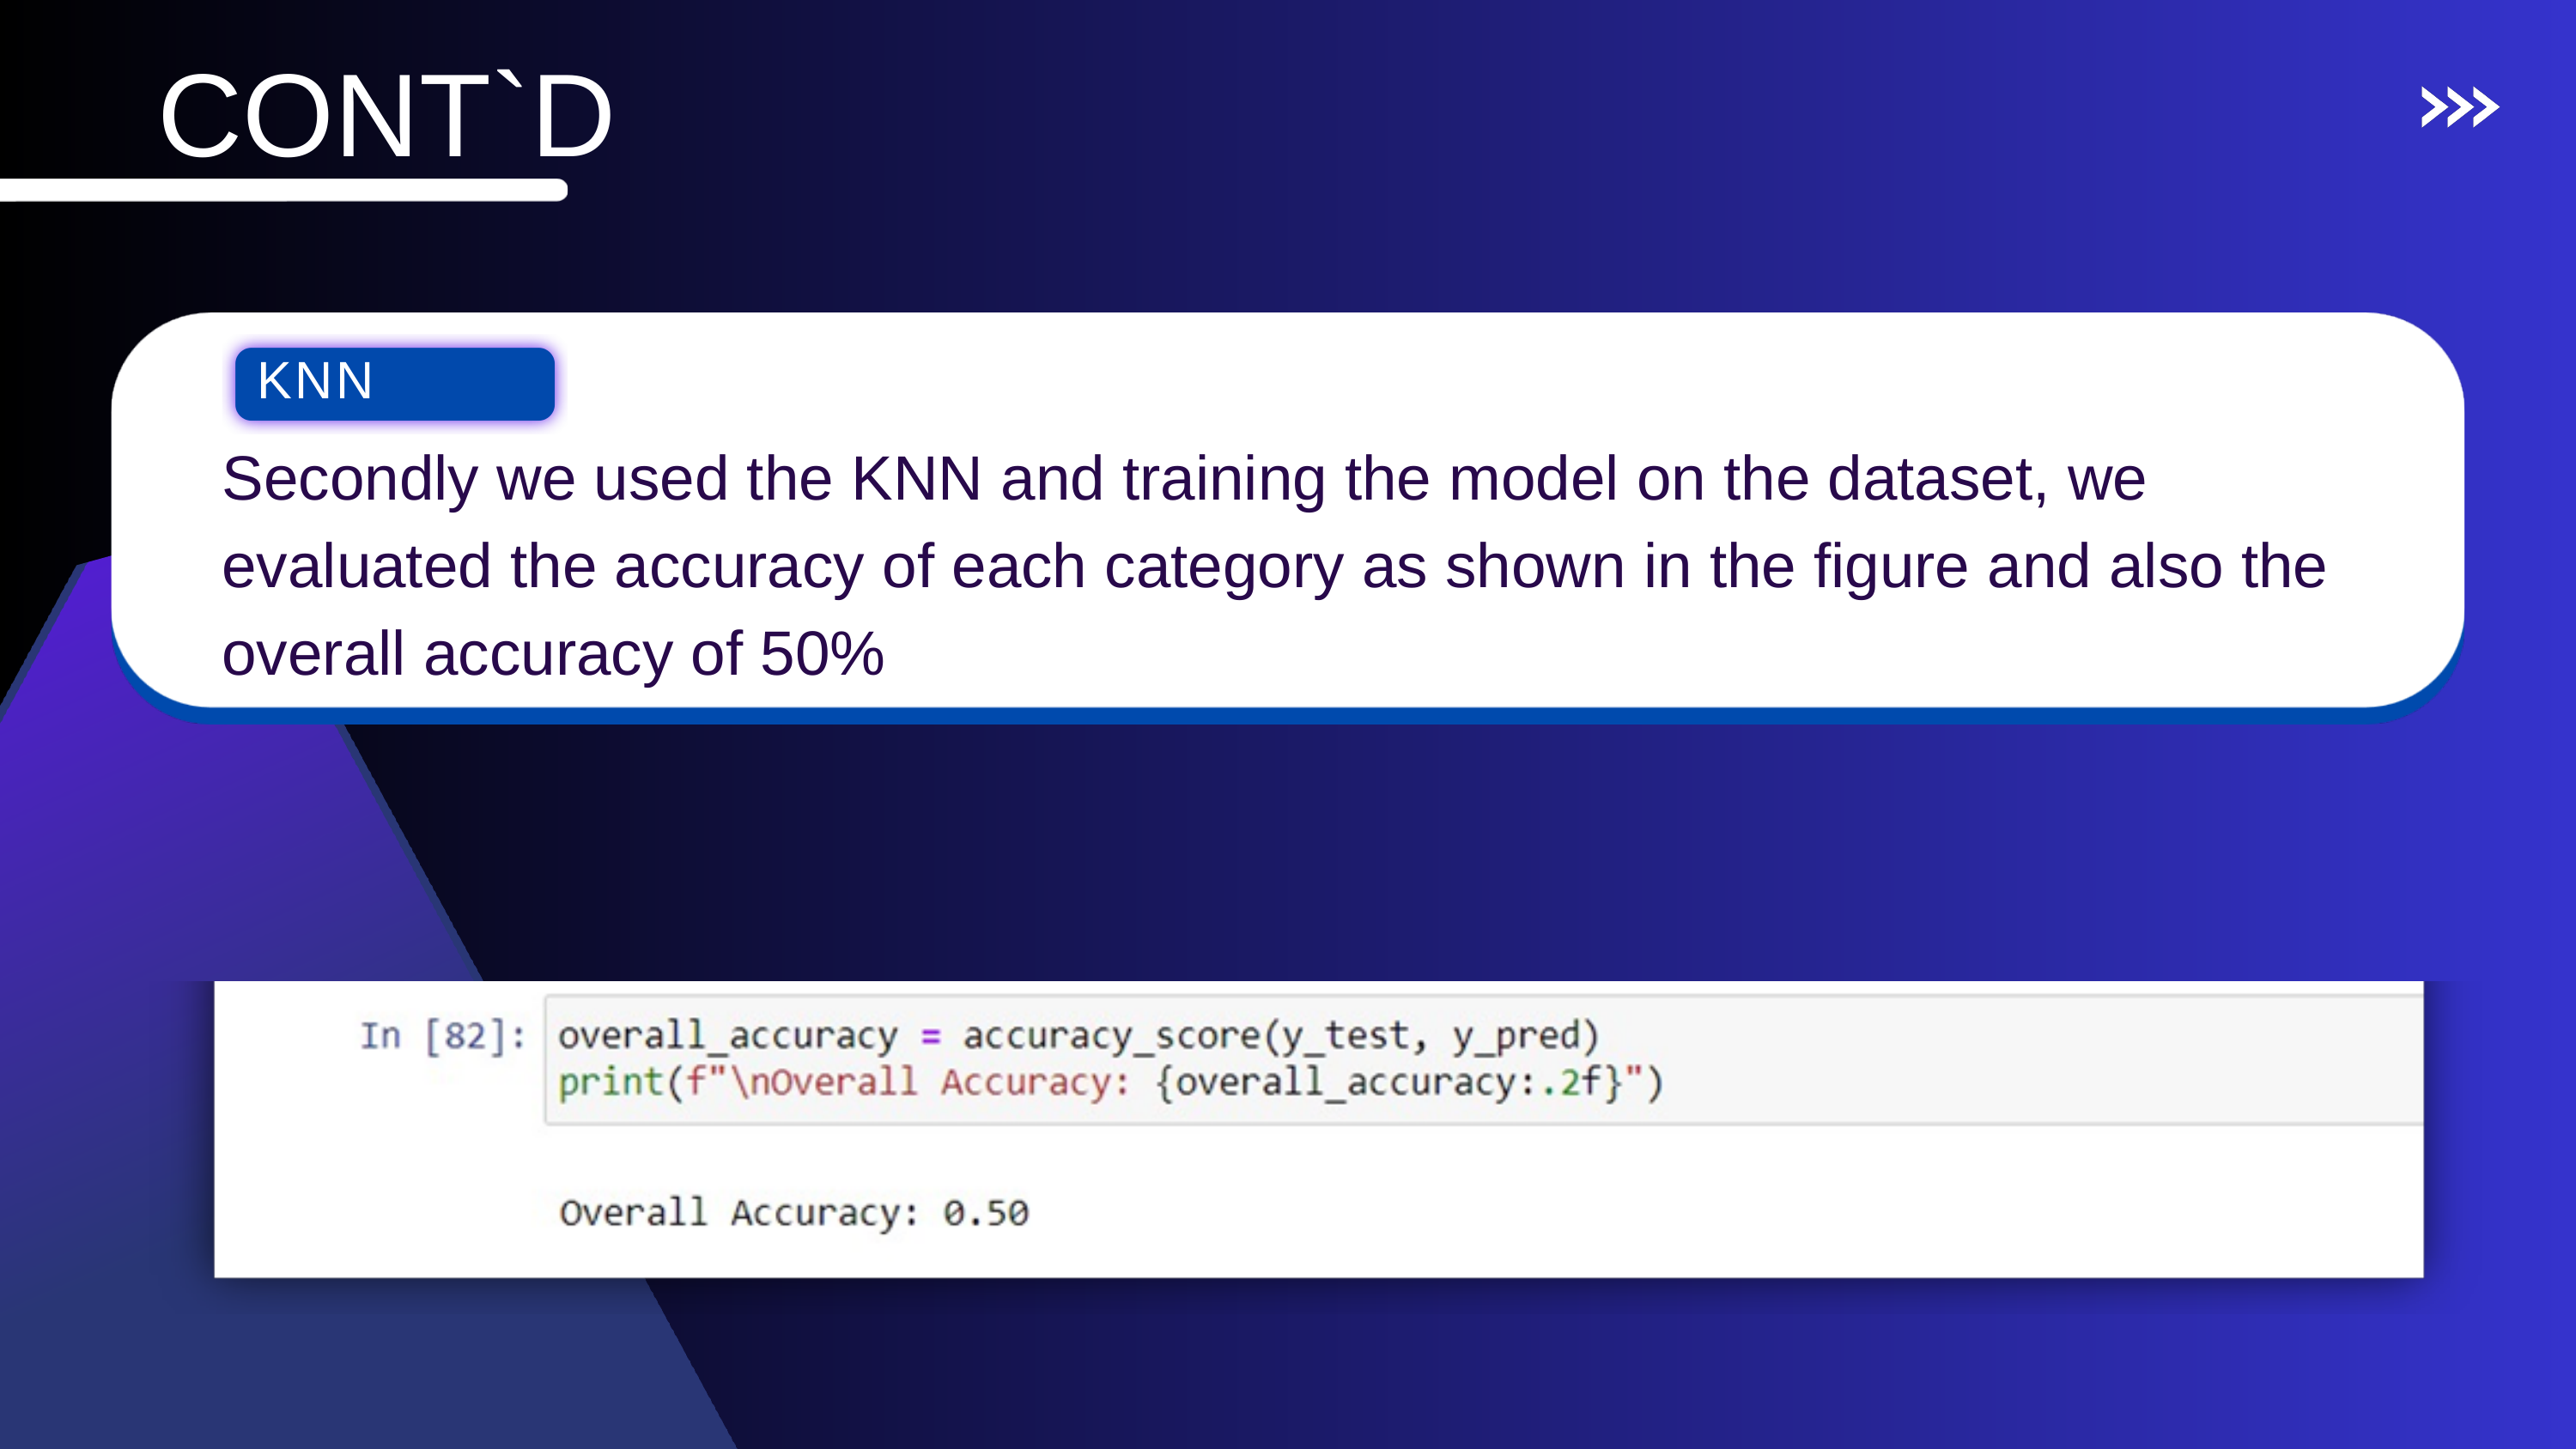

CONT`D

KNN
Secondly we used the KNN and training the model on the dataset, we evaluated the accuracy of each category as shown in the figure and also the overall accuracy of 50%